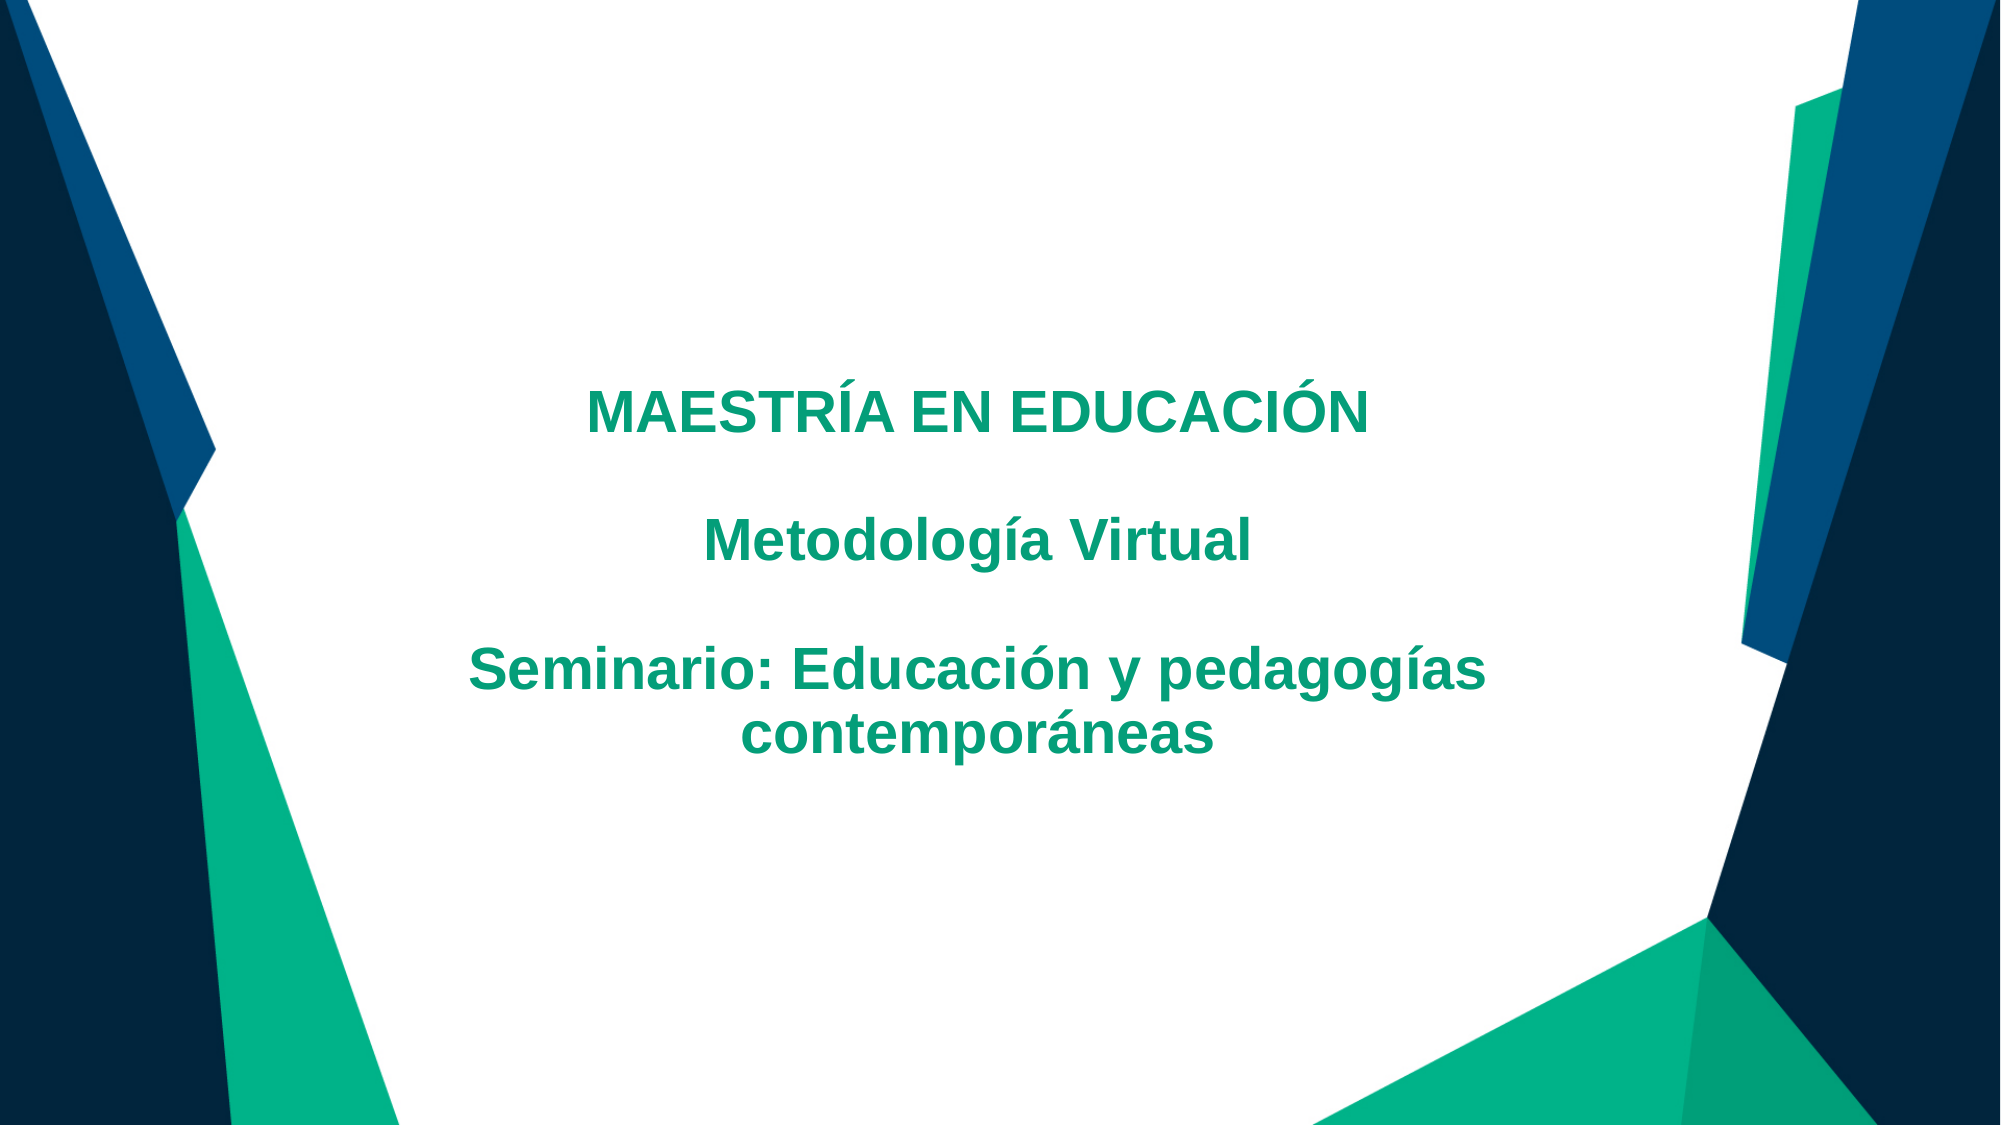

MAESTRÍA EN EDUCACIÓN

Metodología Virtual

Seminario: Educación y pedagogías contemporáneas